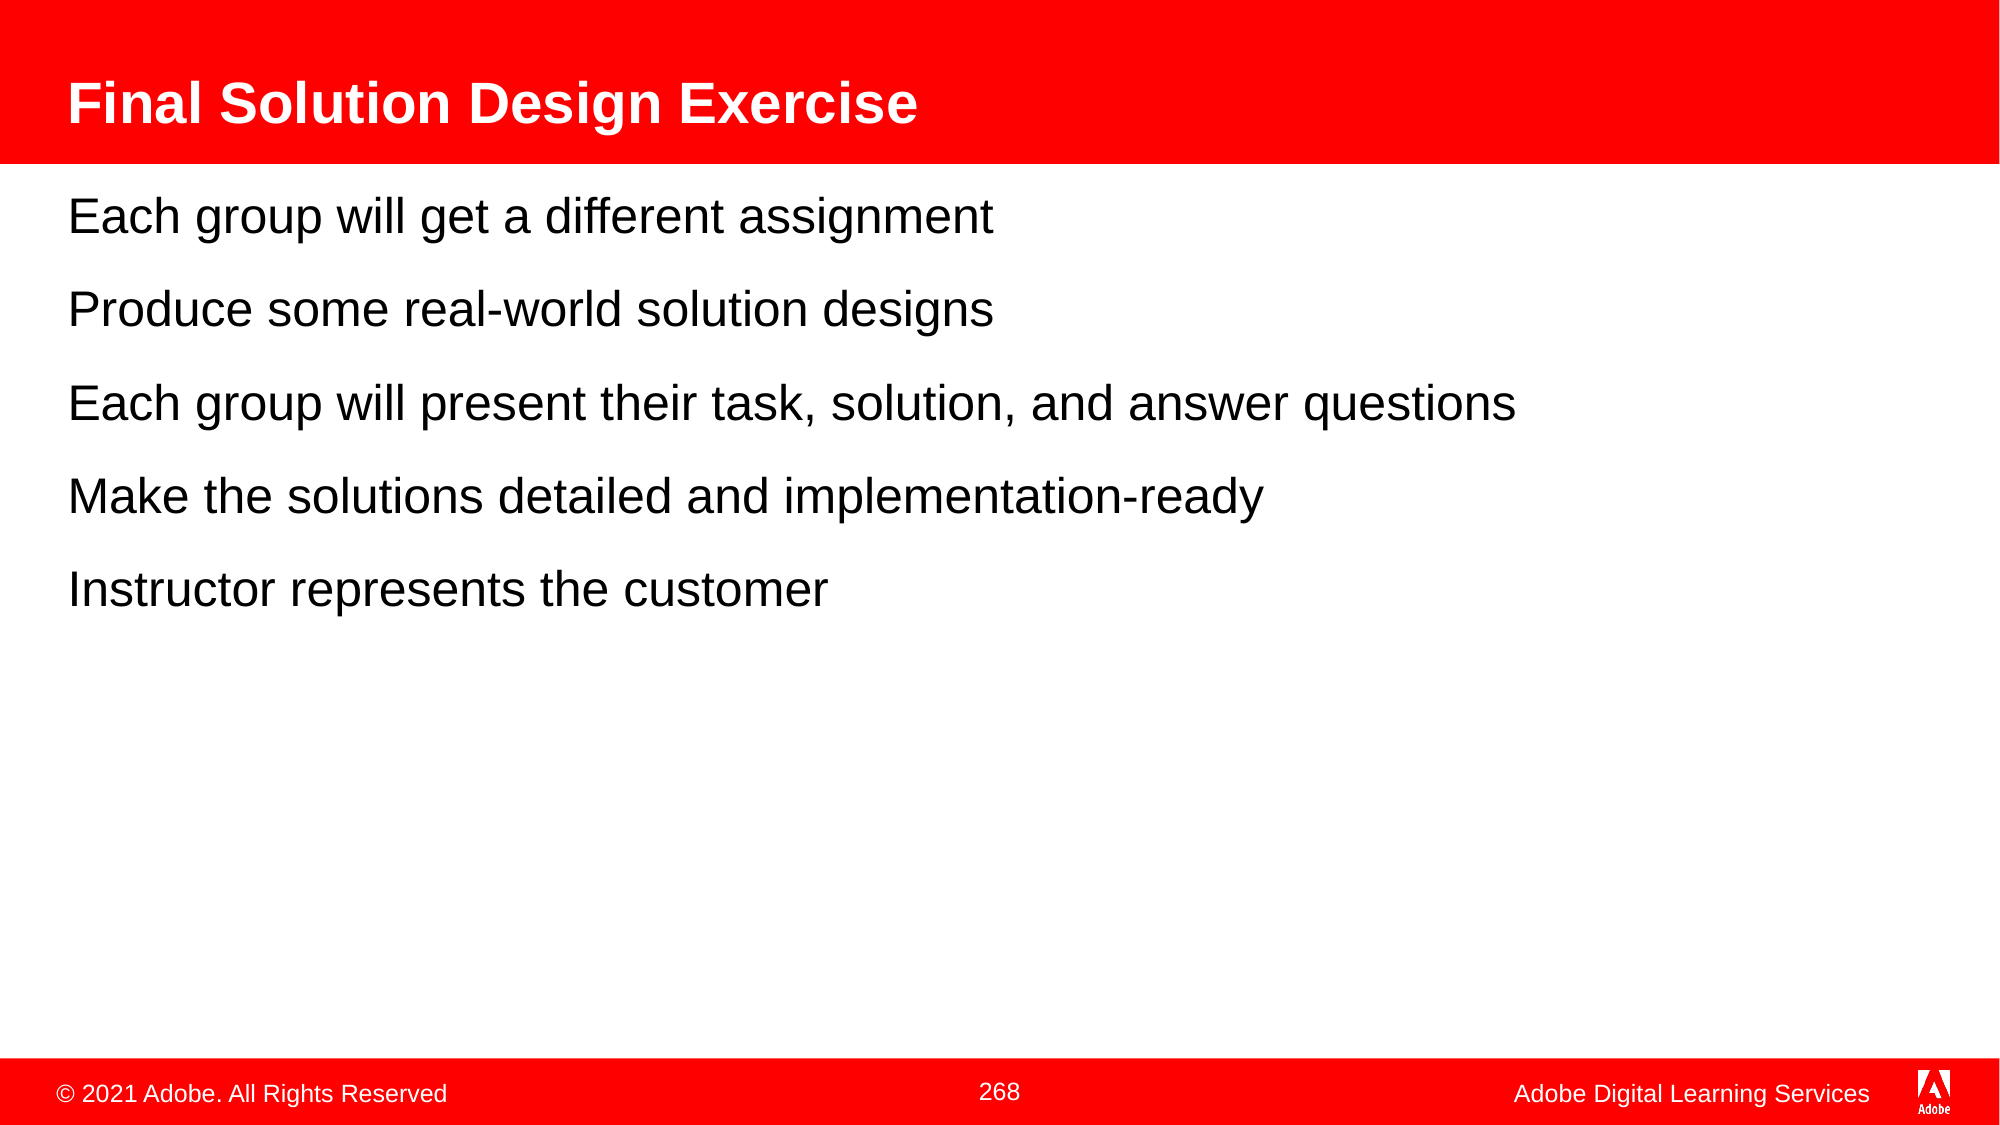

# Final Solution Design Exercise
Each group will get a different assignment
Produce some real-world solution designs
Each group will present their task, solution, and answer questions
Make the solutions detailed and implementation-ready
Instructor represents the customer